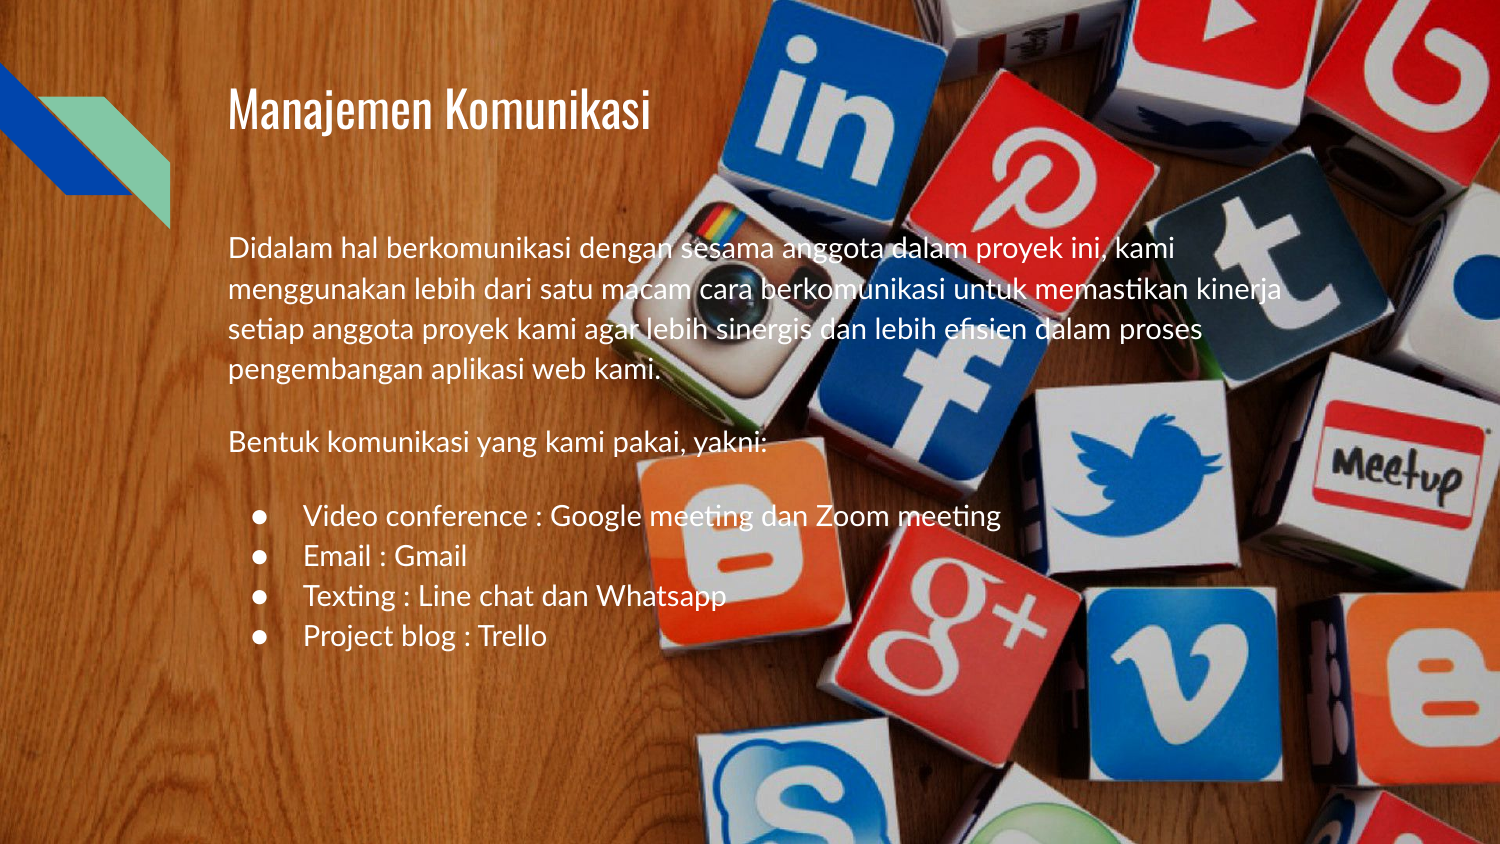

# Manajemen Komunikasi
Didalam hal berkomunikasi dengan sesama anggota dalam proyek ini, kami menggunakan lebih dari satu macam cara berkomunikasi untuk memastikan kinerja setiap anggota proyek kami agar lebih sinergis dan lebih efisien dalam proses pengembangan aplikasi web kami.
Bentuk komunikasi yang kami pakai, yakni:
Video conference : Google meeting dan Zoom meeting
Email : Gmail
Texting : Line chat dan Whatsapp
Project blog : Trello